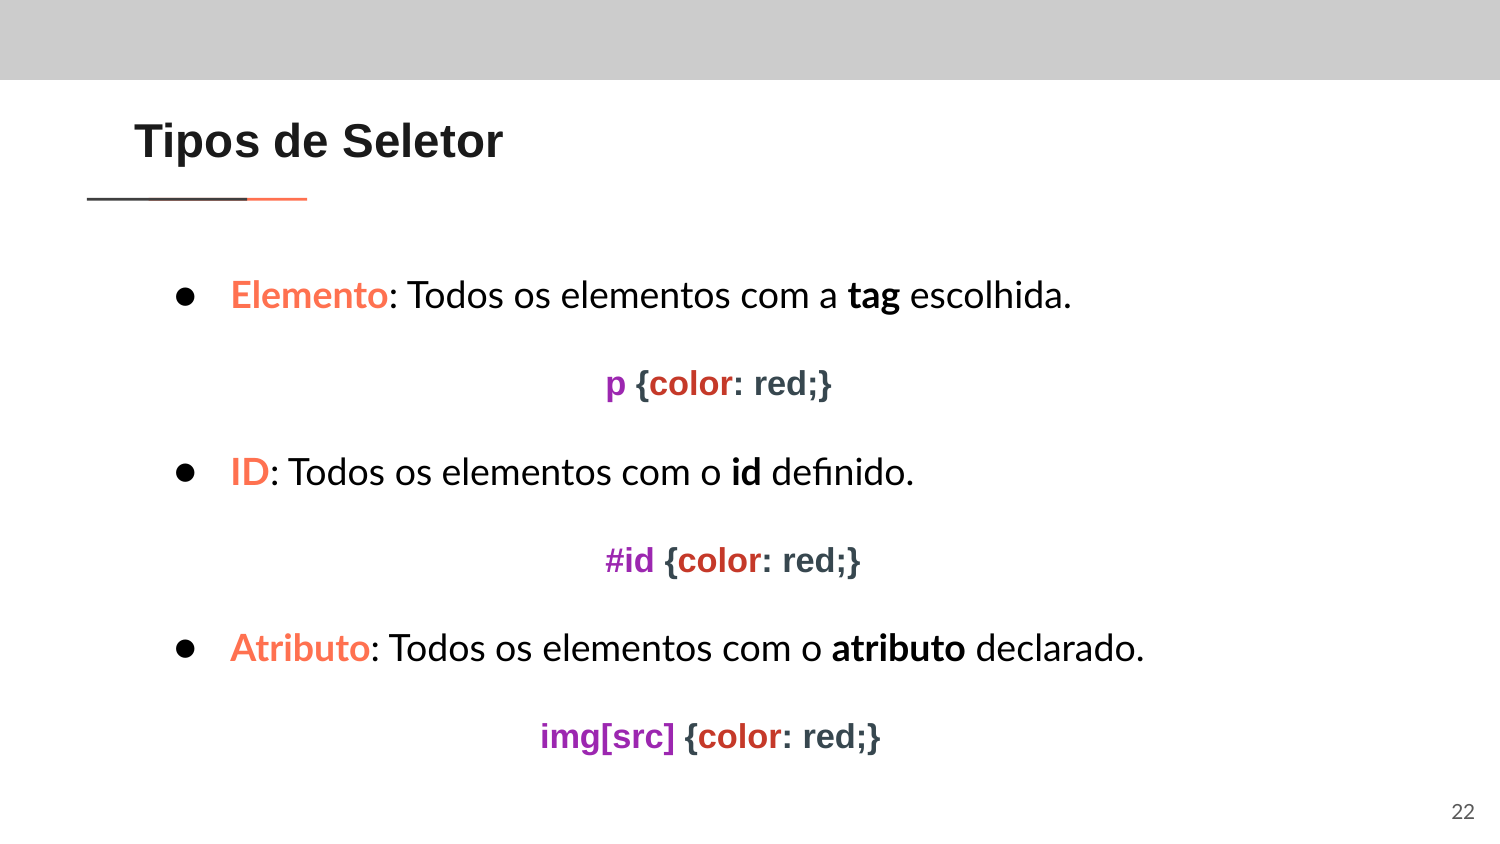

# Tipos de Seletor
Elemento: Todos os elementos com a tag escolhida.

p {color: red;}
ID: Todos os elementos com o id definido.

#id {color: red;}

Atributo: Todos os elementos com o atributo declarado.

 img[src] {color: red;}
22